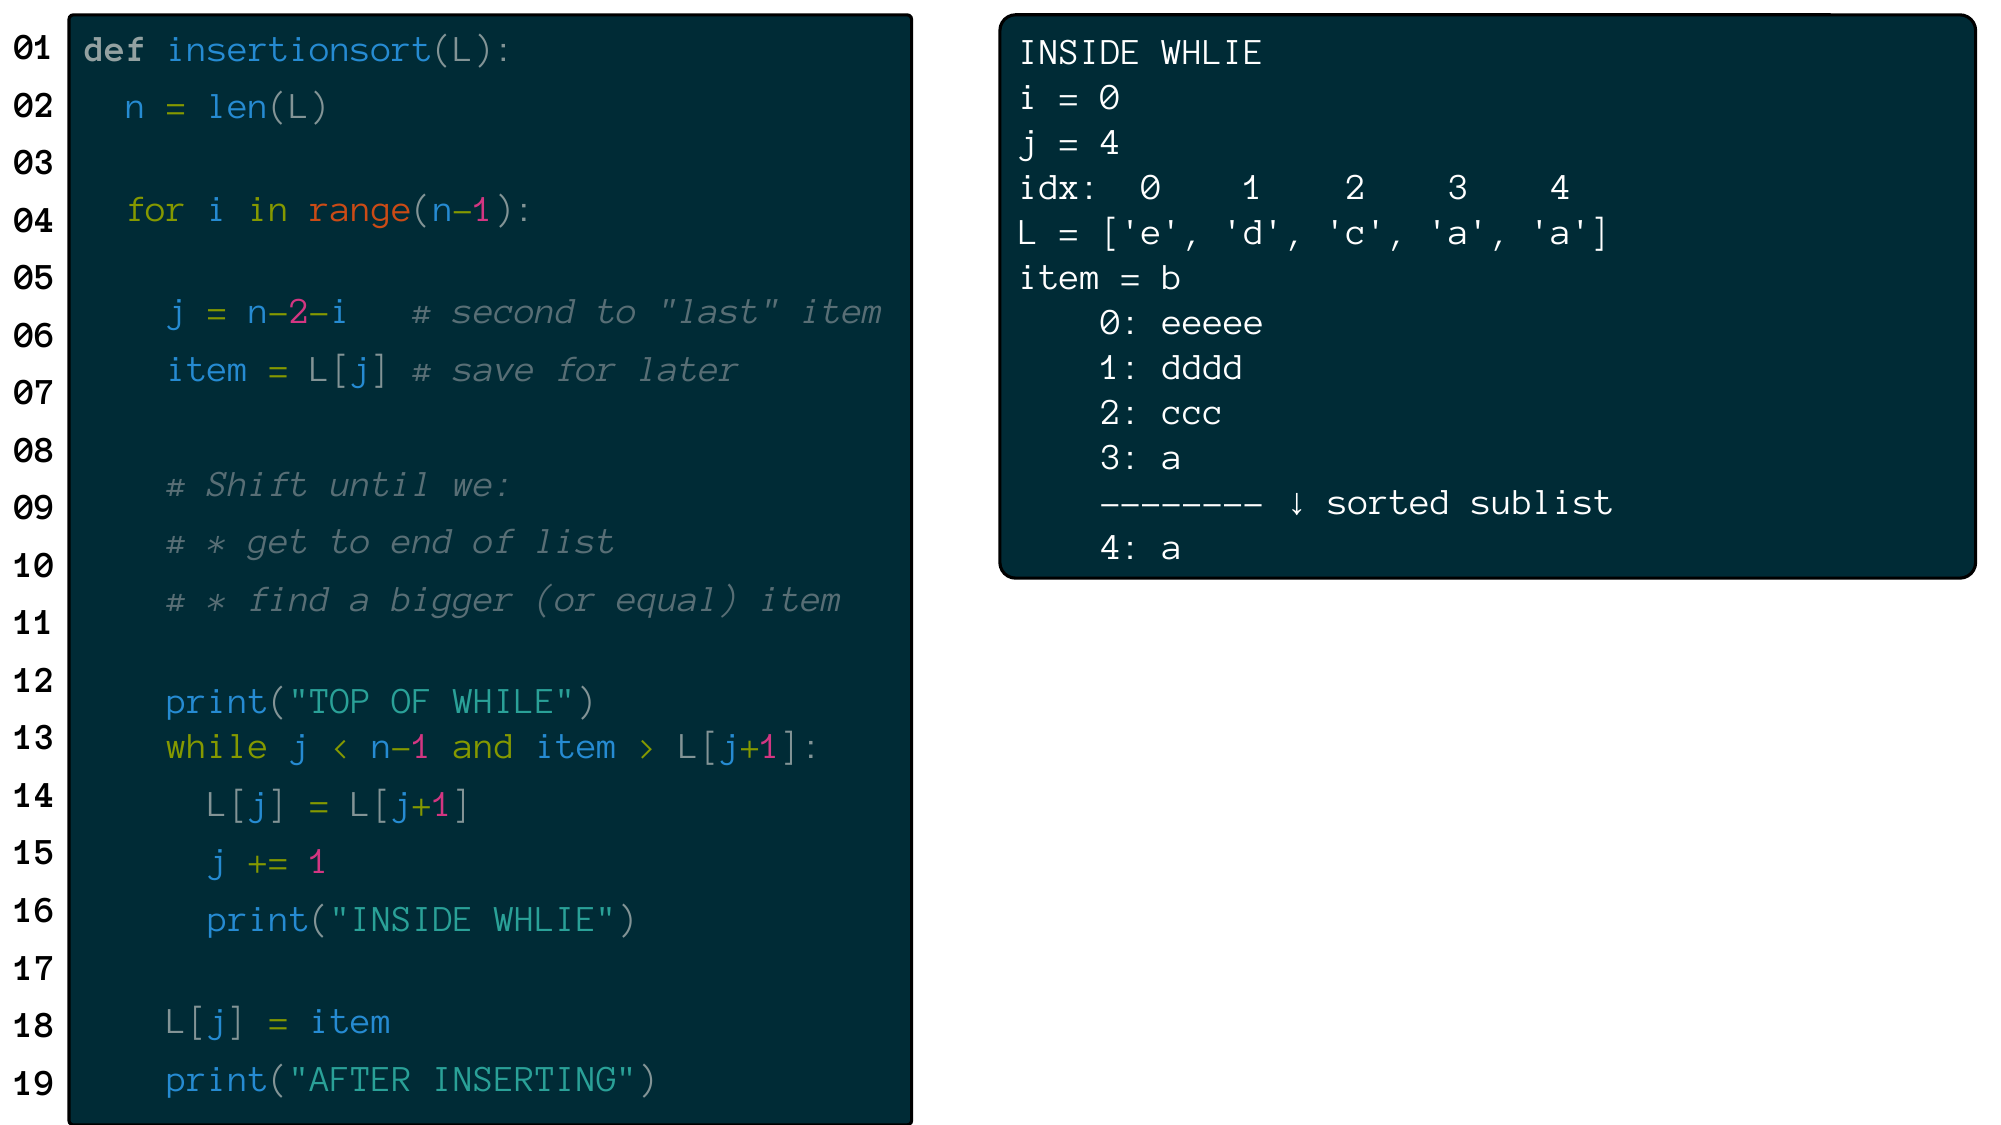

def insertionsort(L):
  n = len(L)
  for i in range(n-1):
    j = n-2-i   # second to "last" item
    item = L[j] # save for later

    # Shift until we:
    # * get to end of list
    # * find a bigger (or equal) item
    print("TOP OF WHILE")
    while j < n-1 and item > L[j+1]:
      L[j] = L[j+1]
      j += 1
      print("INSIDE WHLIE")
    L[j] = item
    print("AFTER INSERTING")
01
02
03
04
05
06
07
08
09
10
11
12
13
14
15
16
17
18
19
INSIDE WHLIE
i = 0
j = 4
idx:  0    1    2    3    4
L = ['e', 'd', 'c', 'a', 'a']
item = b
    0: eeeee
    1: dddd
    2: ccc
    3: a
    -------- ↓ sorted sublist
    4: a